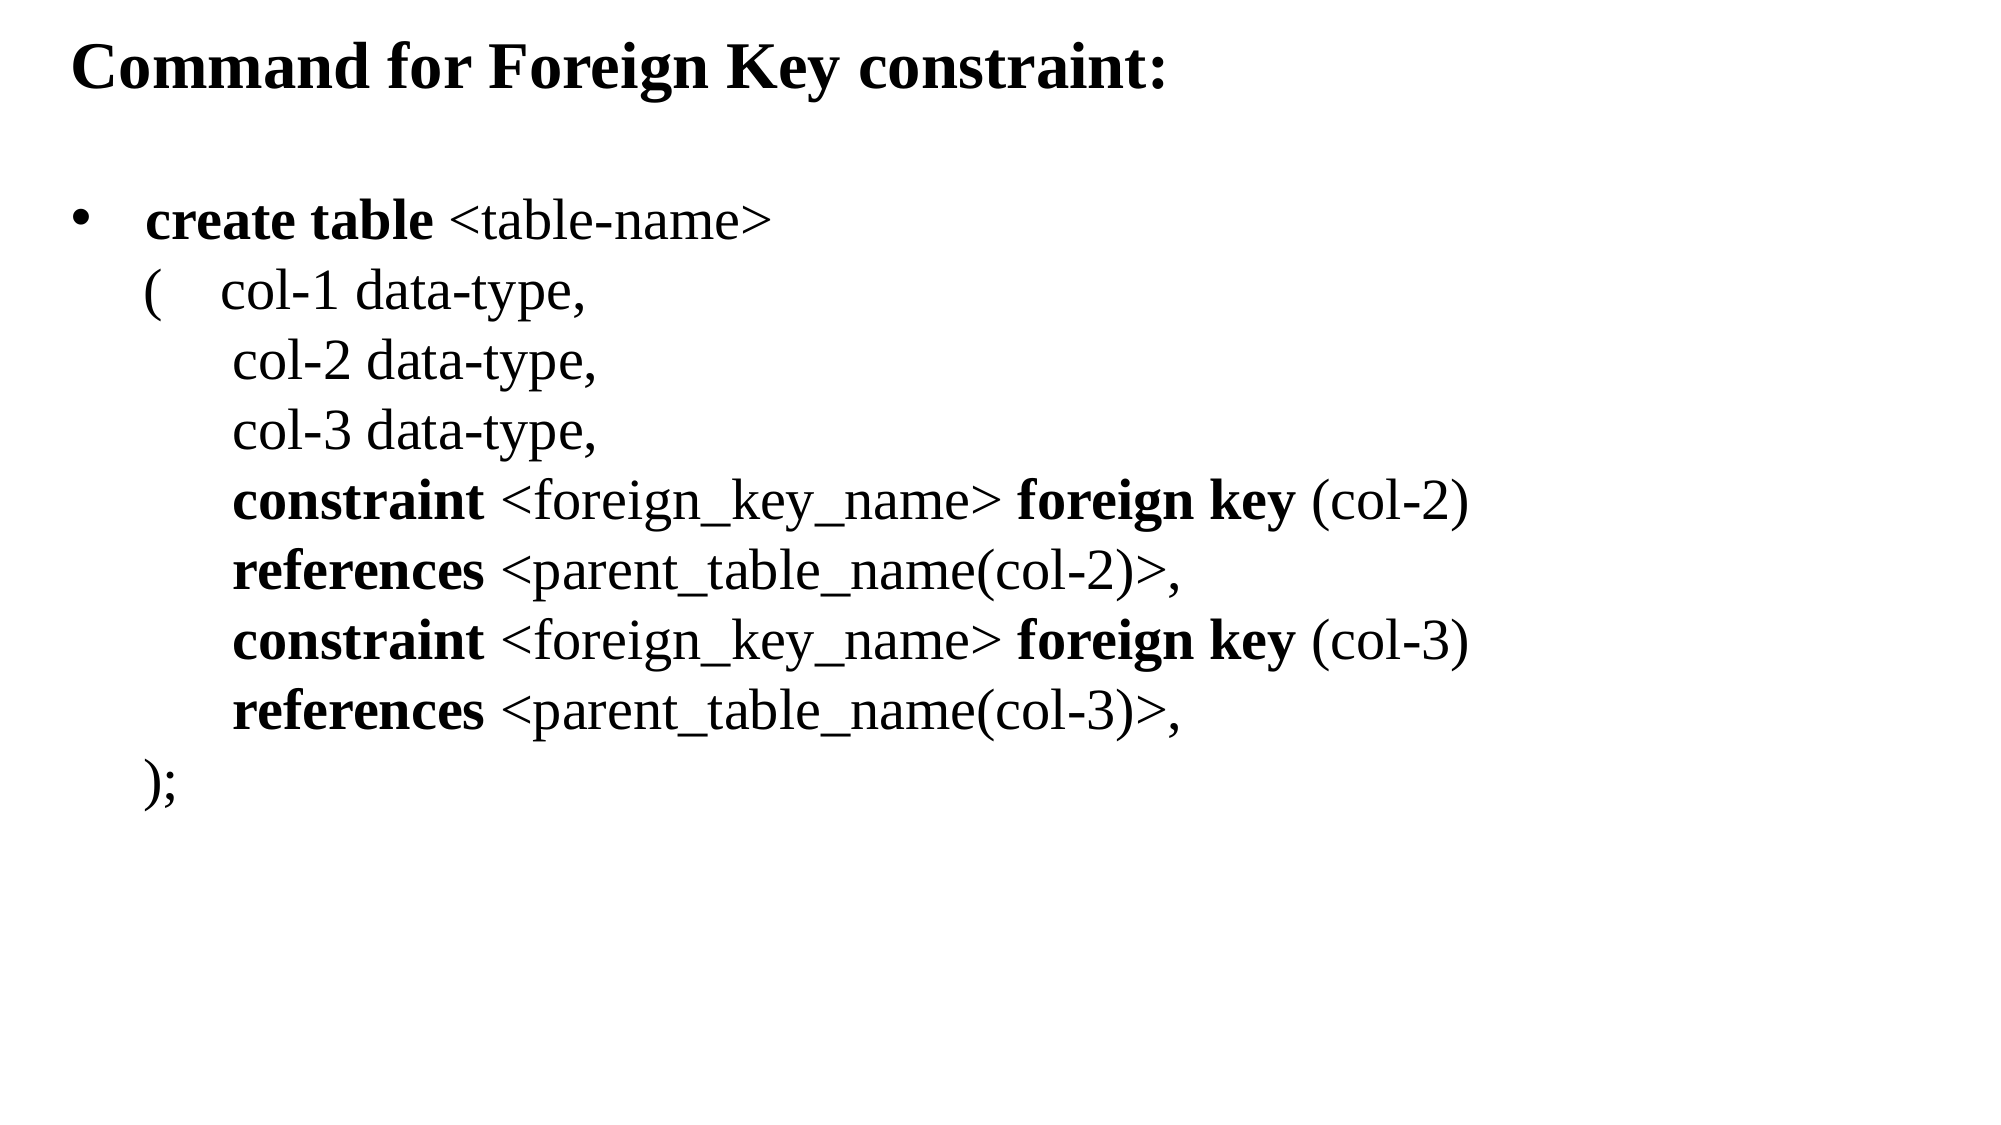

Command for Foreign Key constraint:

create table <table-name>
     (    col-1 data-type,
      col-2 data-type,
      col-3 data-type,
      constraint <foreign_key_name> foreign key (col-2)
      references <parent_table_name(col-2)>,
      constraint <foreign_key_name> foreign key (col-3)
      references <parent_table_name(col-3)>,
     );